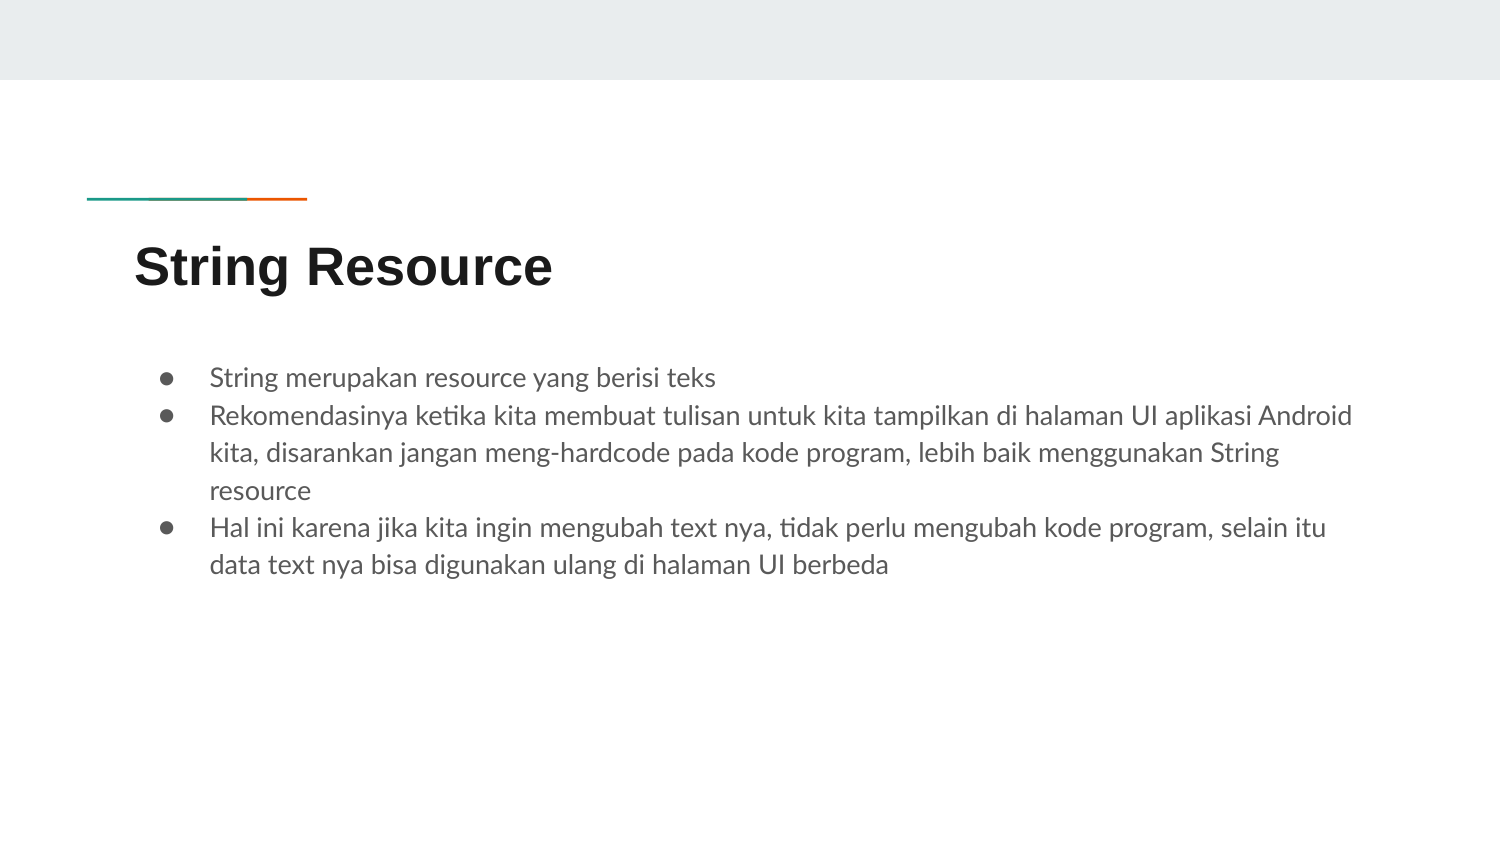

# String Resource
String merupakan resource yang berisi teks
Rekomendasinya ketika kita membuat tulisan untuk kita tampilkan di halaman UI aplikasi Android kita, disarankan jangan meng-hardcode pada kode program, lebih baik menggunakan String resource
Hal ini karena jika kita ingin mengubah text nya, tidak perlu mengubah kode program, selain itu data text nya bisa digunakan ulang di halaman UI berbeda